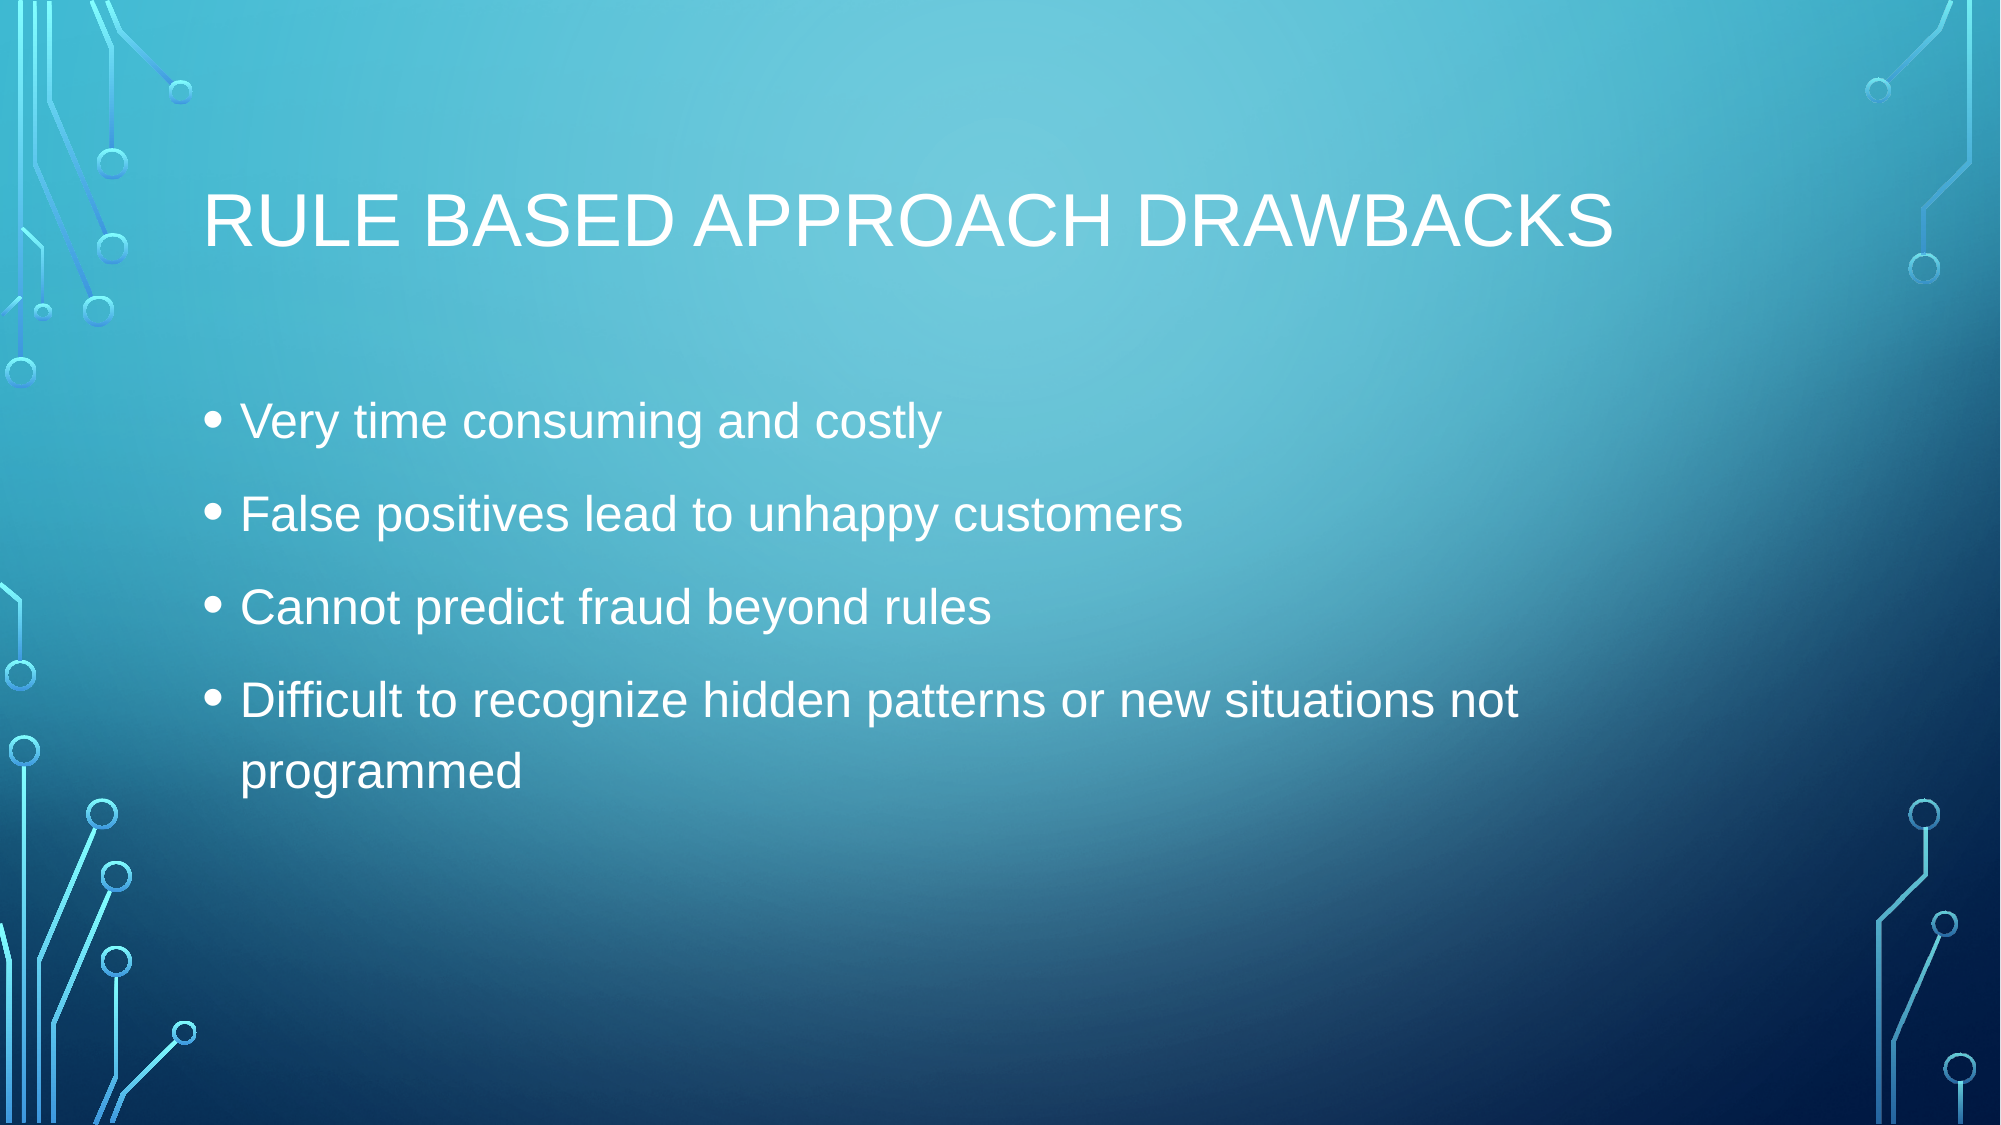

# Rule based approach drawbacks
Very time consuming and costly
False positives lead to unhappy customers
Cannot predict fraud beyond rules
Difficult to recognize hidden patterns or new situations not programmed